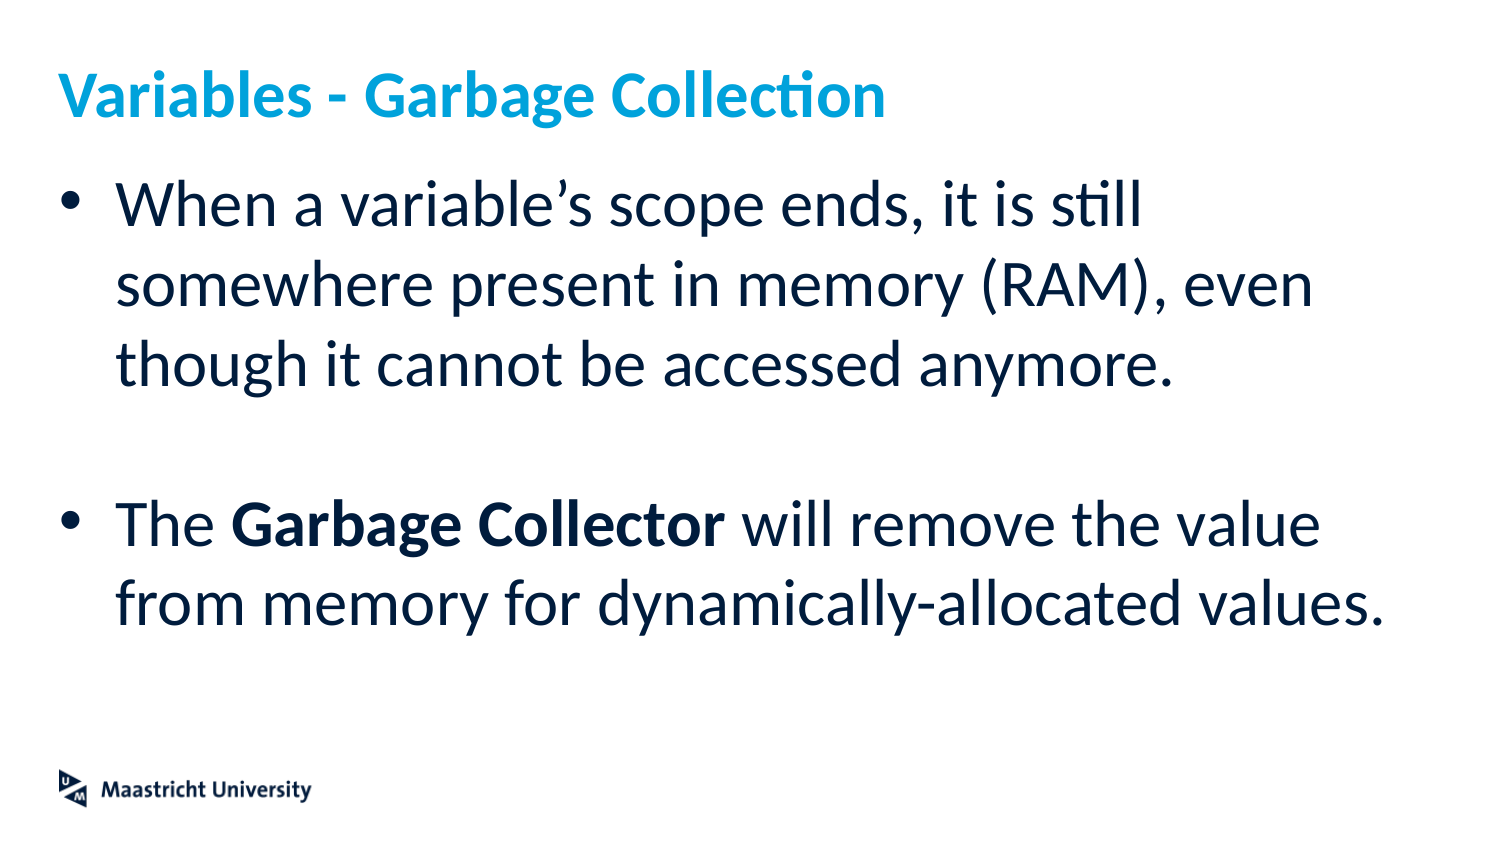

# Variables - Garbage Collection
When a variable’s scope ends, it is still somewhere present in memory (RAM), even though it cannot be accessed anymore.

The Garbage Collector will remove the value from memory for dynamically-allocated values.